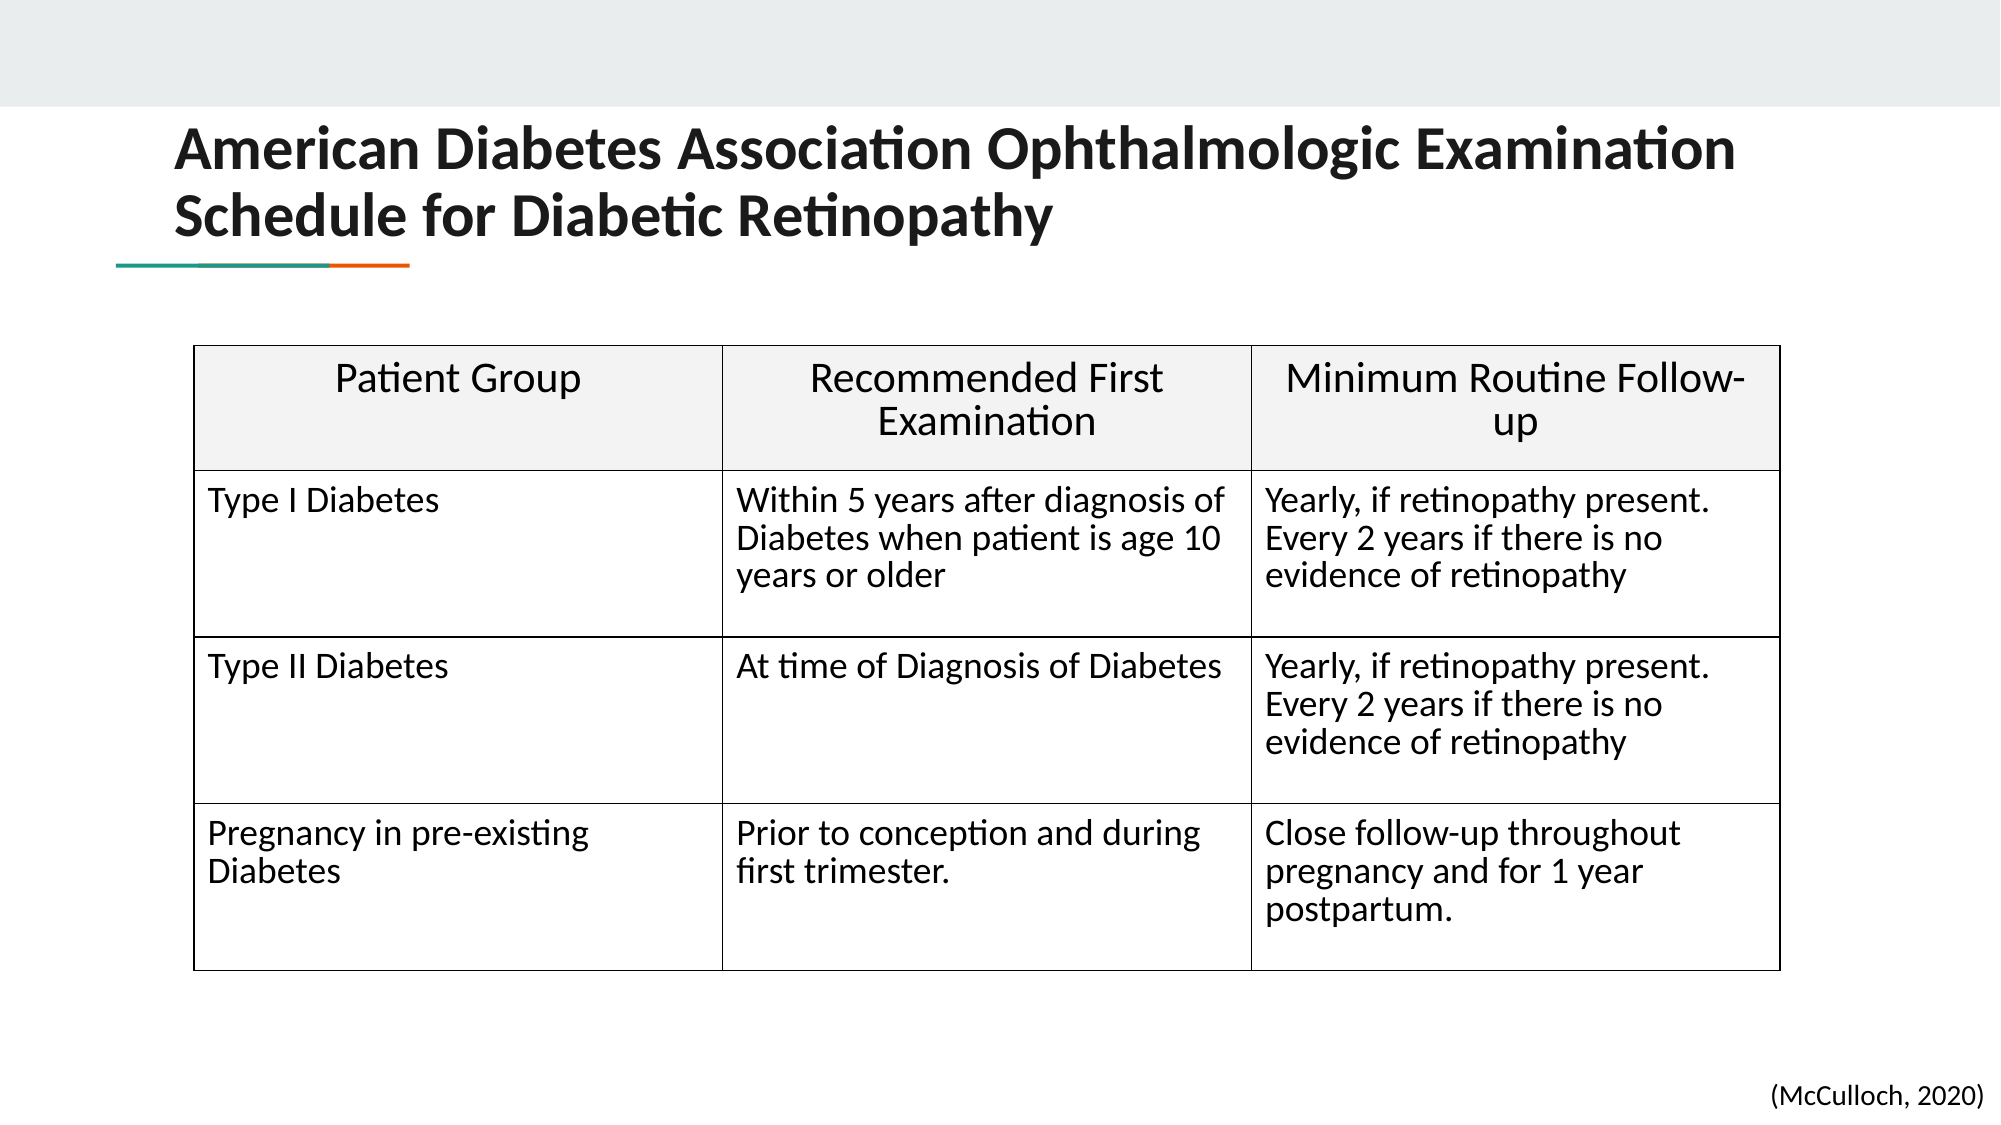

# American Diabetes Association Ophthalmologic Examination Schedule for Diabetic Retinopathy
| Patient Group | Recommended First Examination | Minimum Routine Follow-up |
| --- | --- | --- |
| Type I Diabetes | Within 5 years after diagnosis of Diabetes when patient is age 10 years or older | Yearly, if retinopathy present. Every 2 years if there is no evidence of retinopathy |
| Type II Diabetes | At time of Diagnosis of Diabetes | Yearly, if retinopathy present. Every 2 years if there is no evidence of retinopathy |
| Pregnancy in pre-existing Diabetes | Prior to conception and during first trimester. | Close follow-up throughout pregnancy and for 1 year postpartum. |
(McCulloch, 2020)